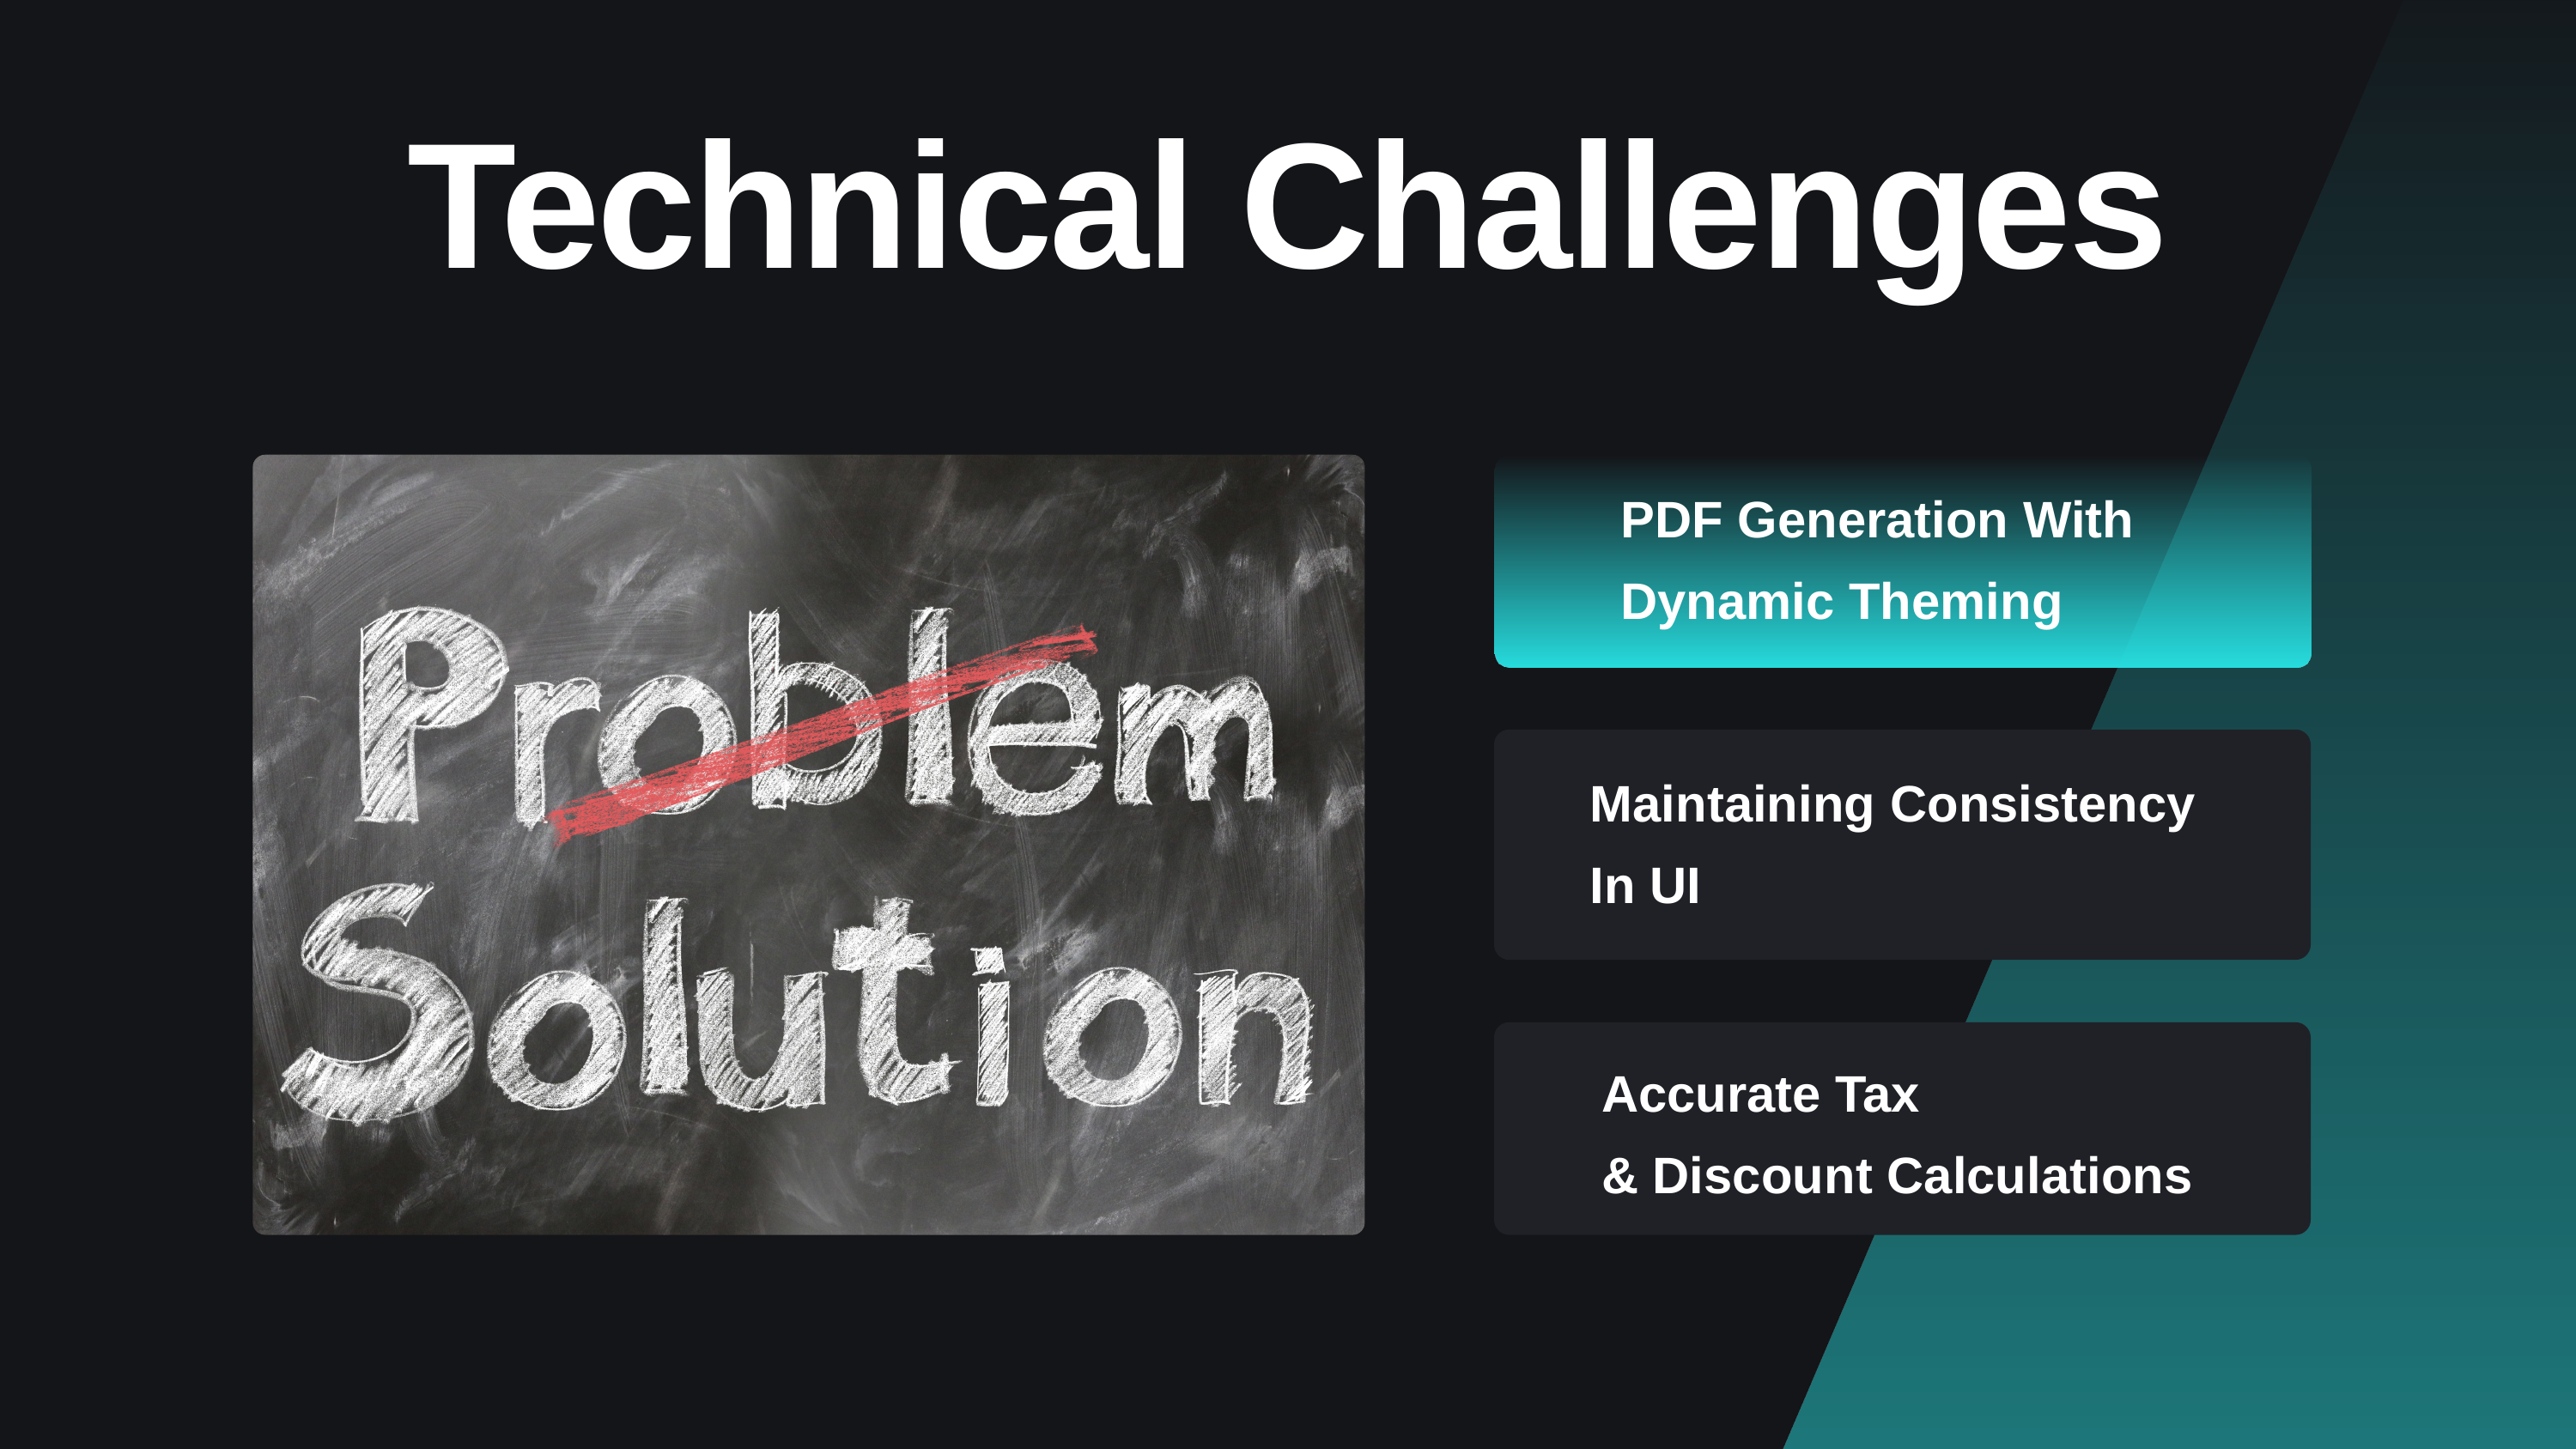

Technical Challenges

PDF Generation With
Dynamic Theming

Maintaining Consistency
In UI

Accurate Tax
& Discount Calculations